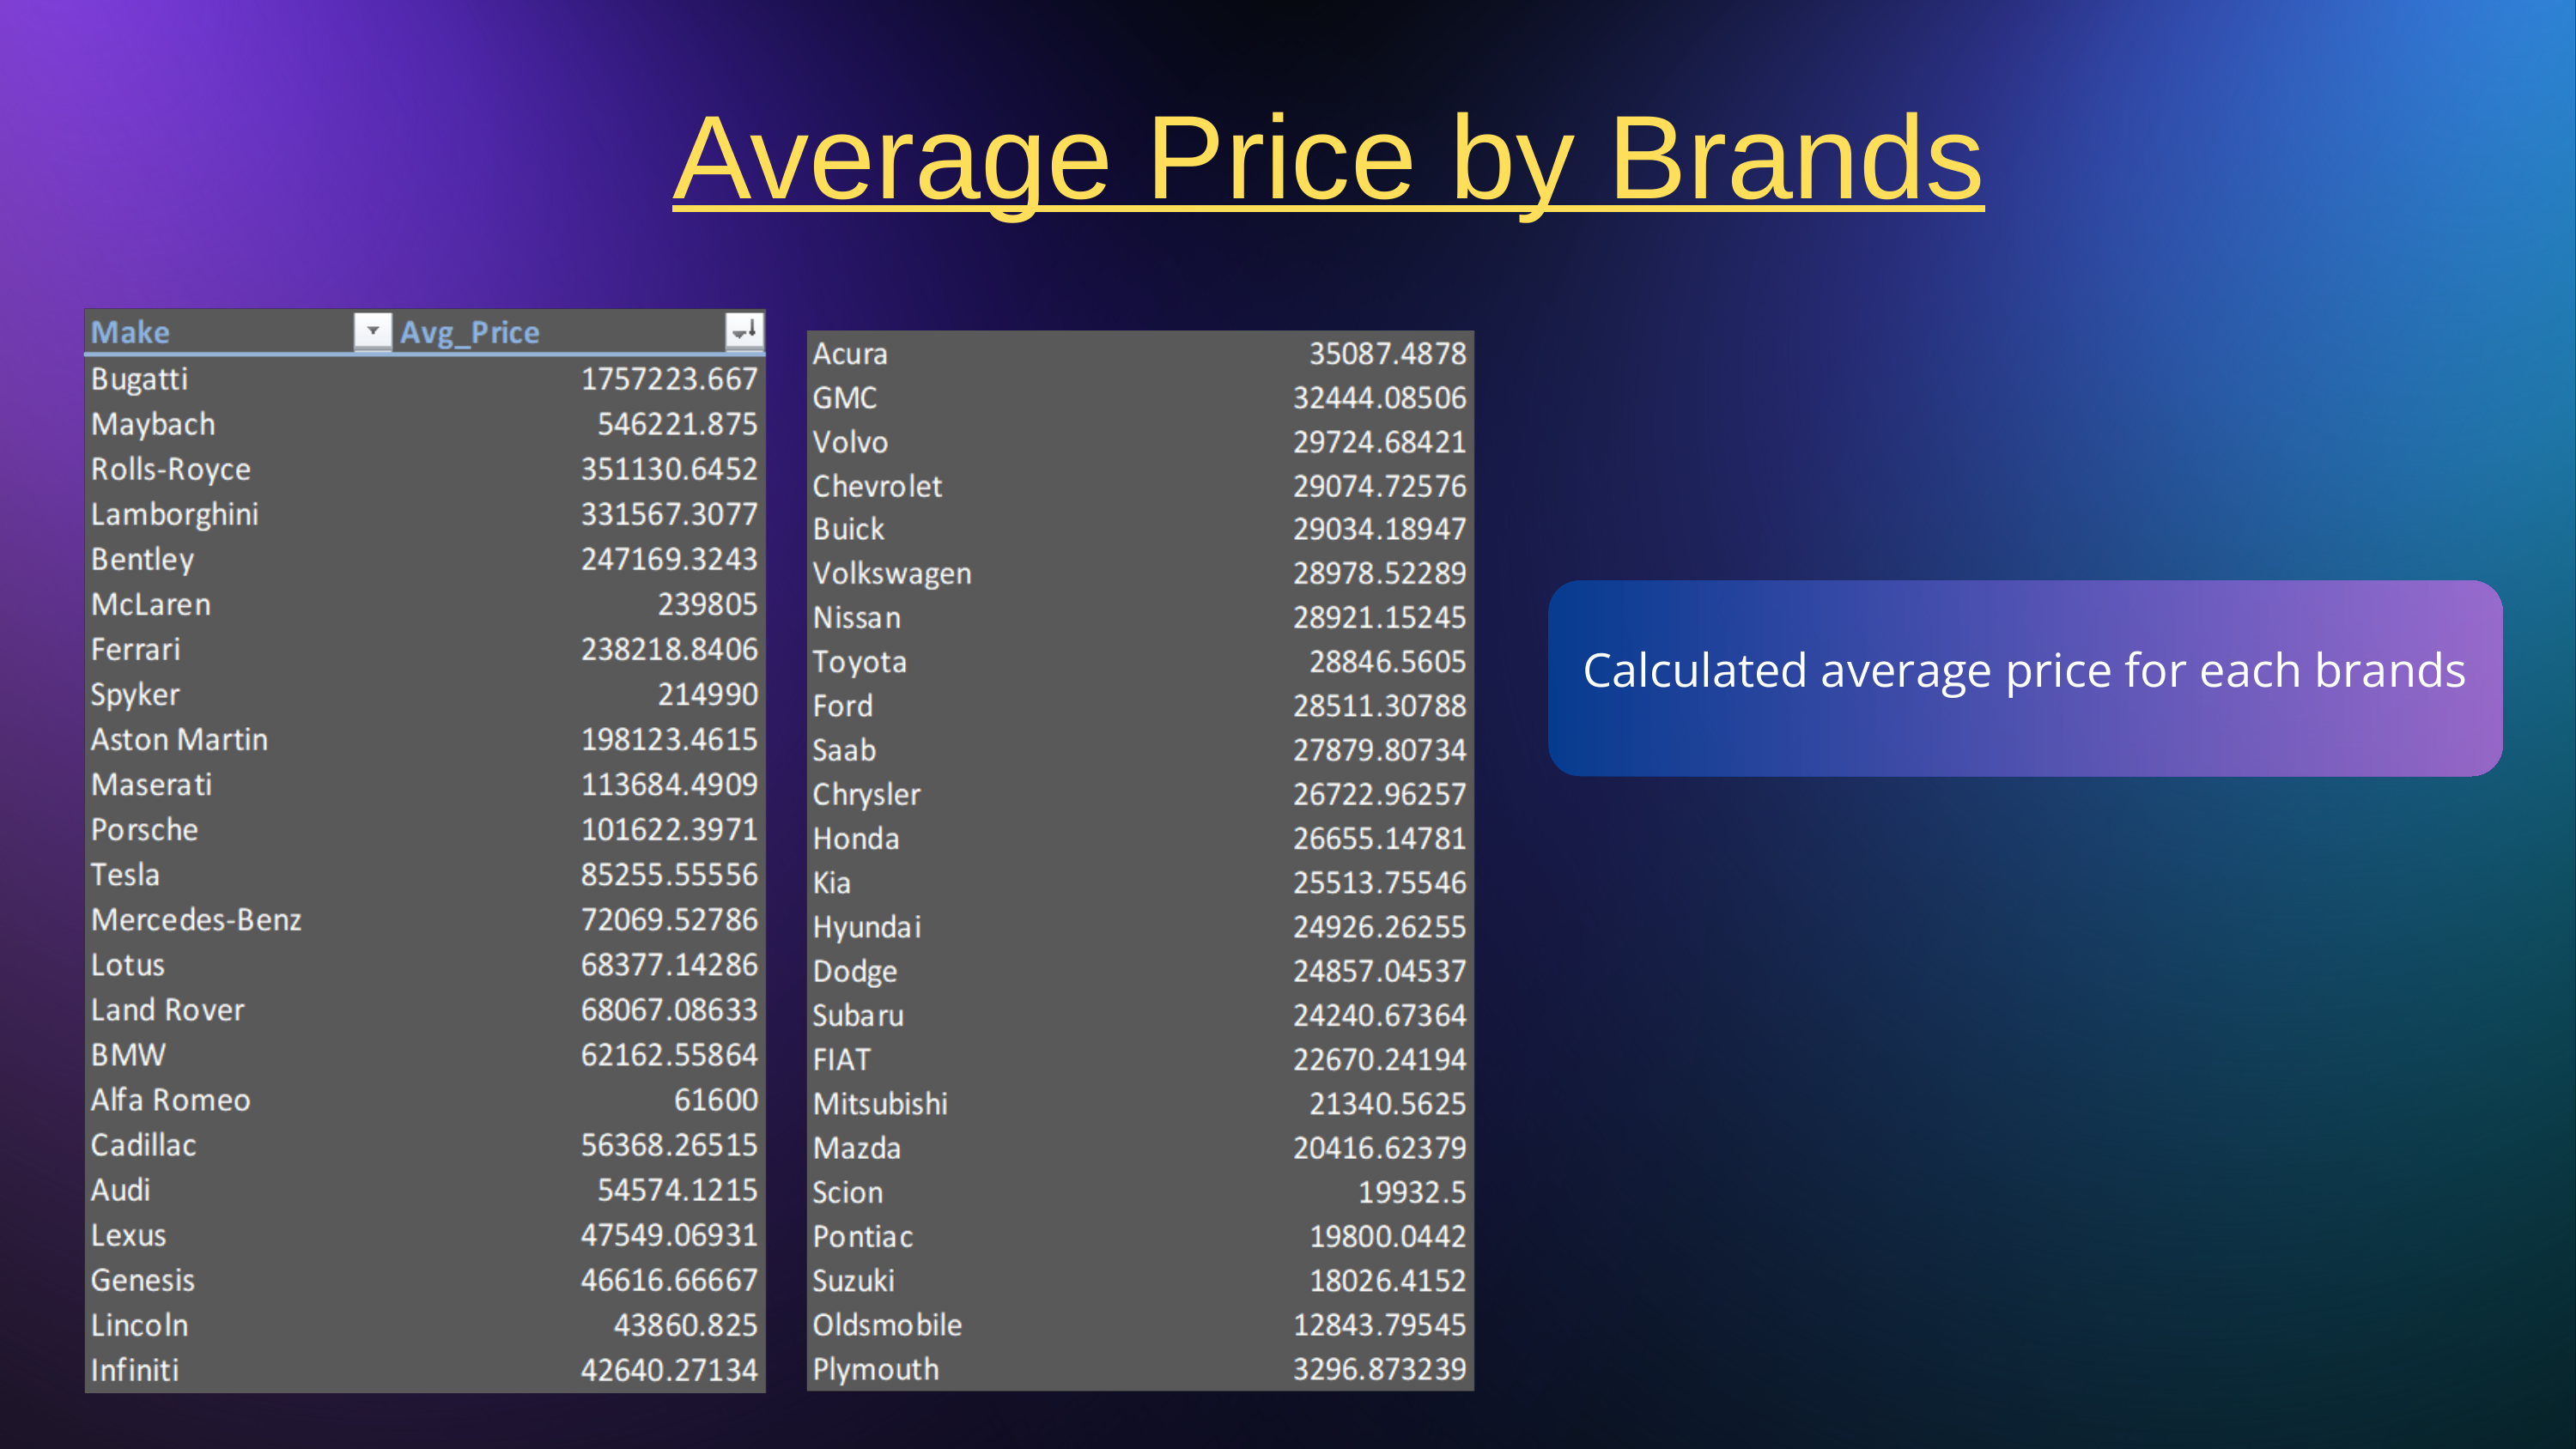

Average Price by Brands

Calculated average price for each brands